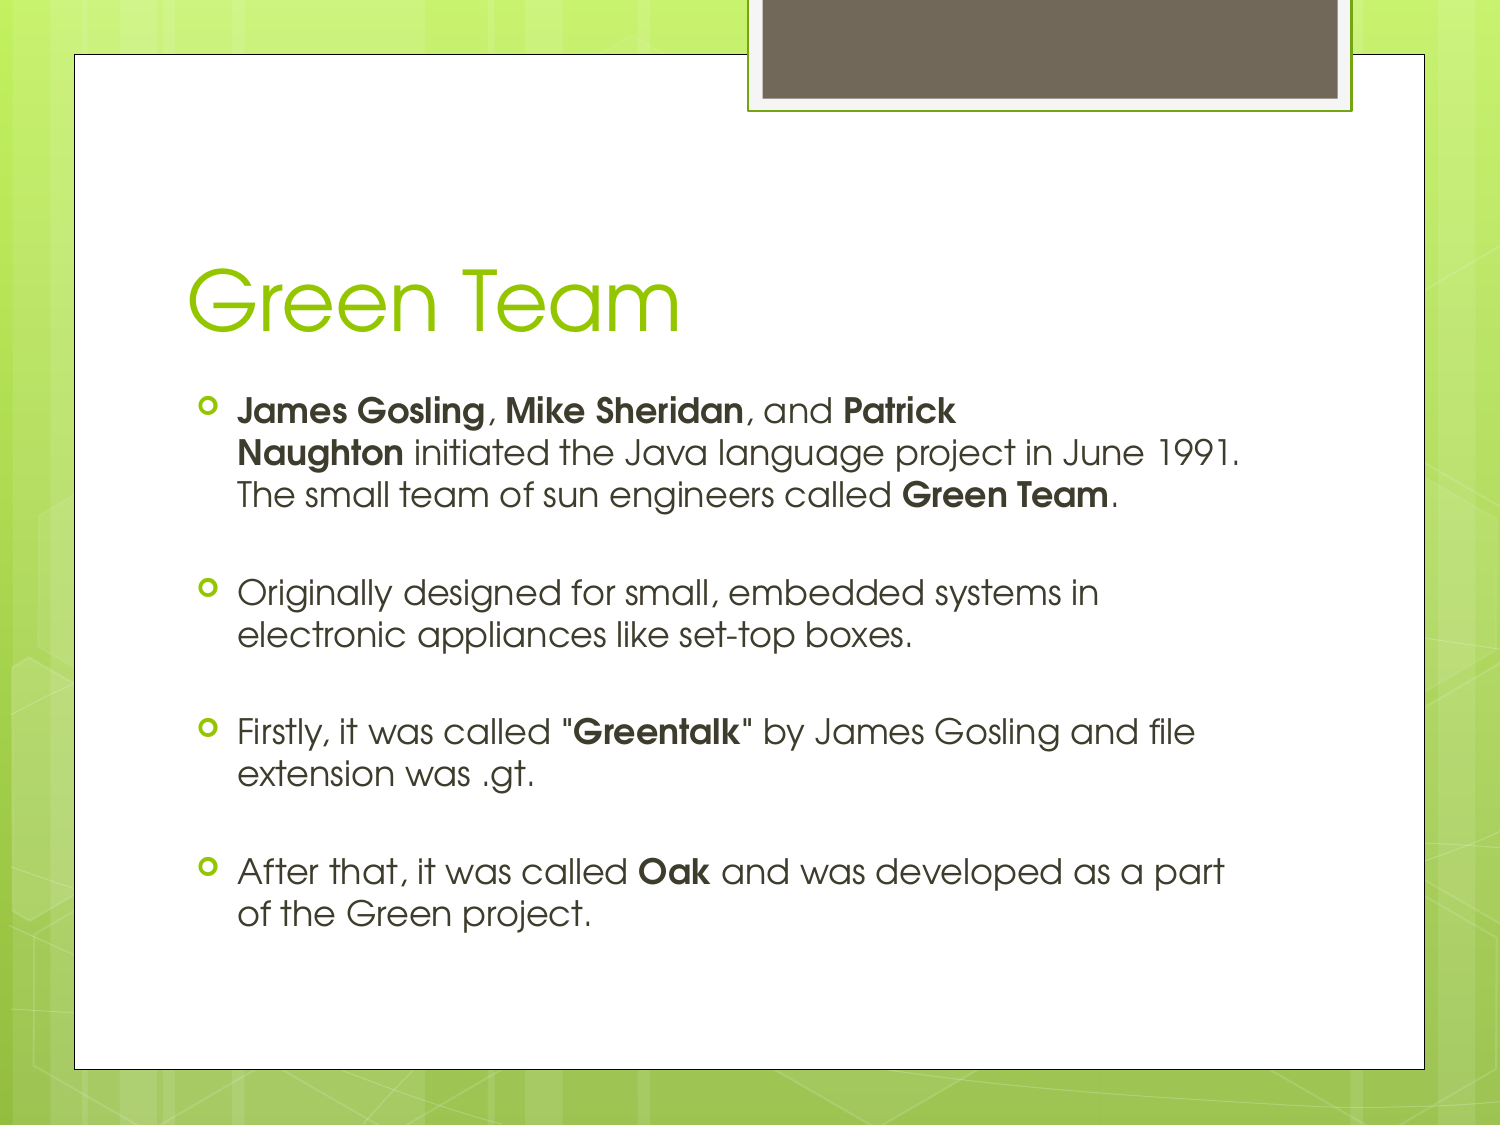

# Green Team
James Gosling, Mike Sheridan, and Patrick Naughton initiated the Java language project in June 1991. The small team of sun engineers called Green Team.

Originally designed for small, embedded systems in electronic appliances like set-top boxes.

Firstly, it was called "Greentalk" by James Gosling and file extension was .gt.

After that, it was called Oak and was developed as a part of the Green project.